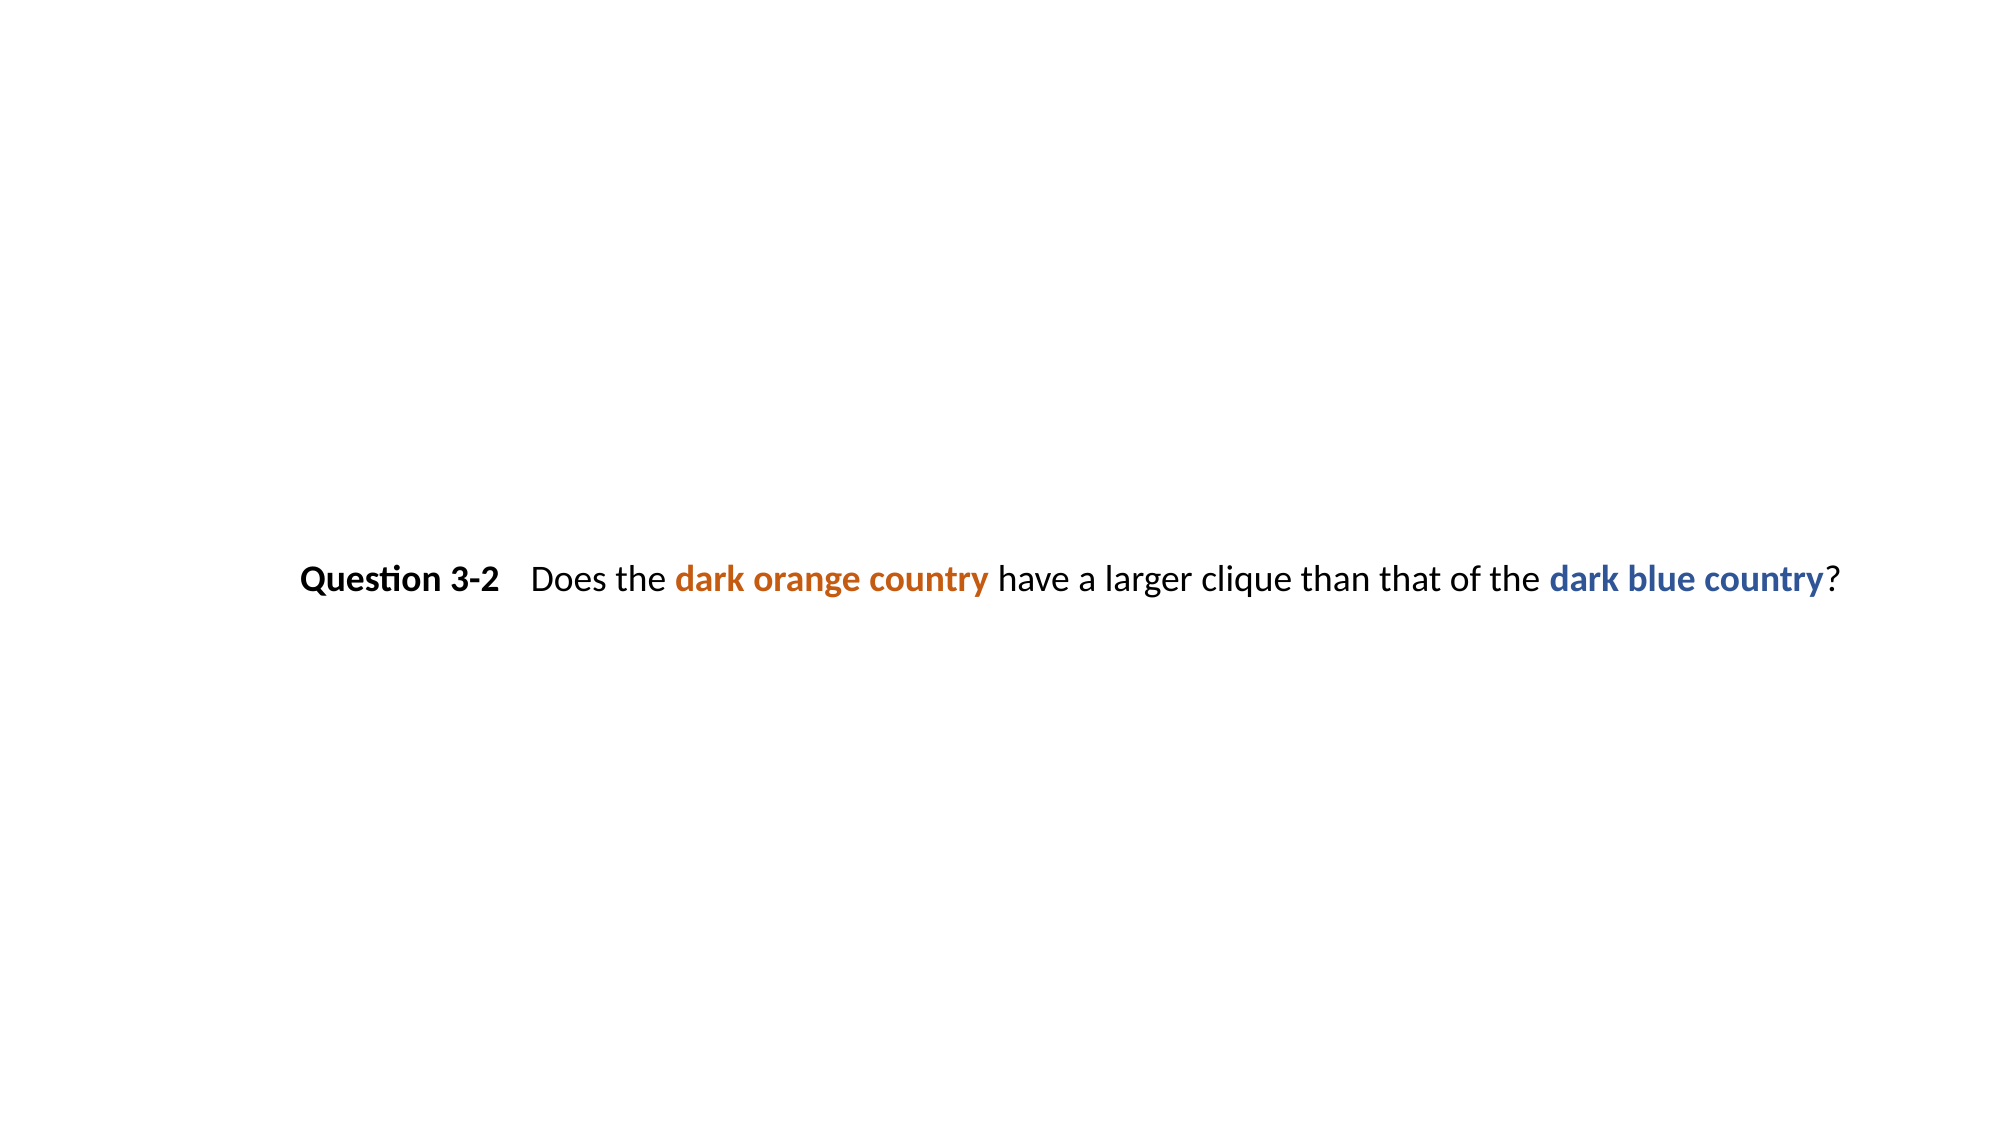

#

Question 3-2
Does the dark orange country have a larger clique than that of the dark blue country?